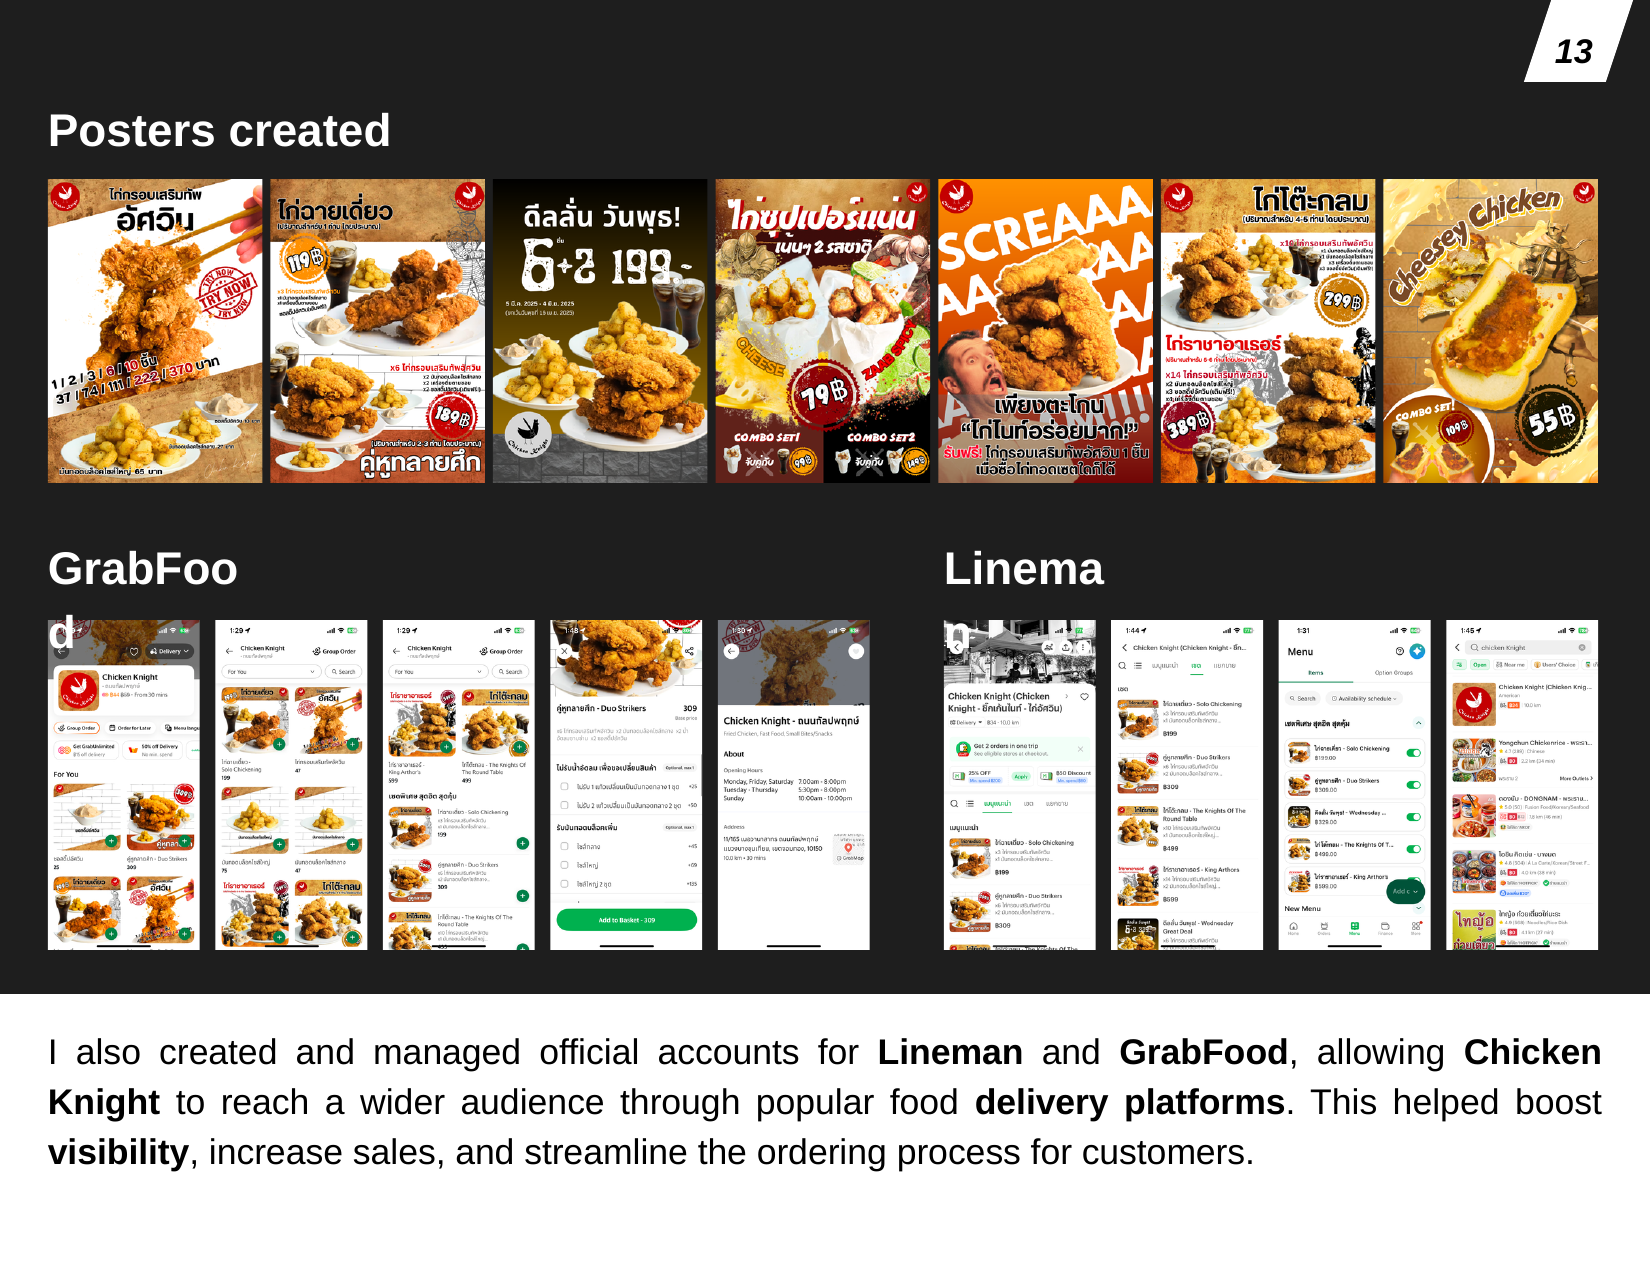

13
Posters created

GrabFood
Lineman

I also created and managed official accounts for Lineman and GrabFood, allowing Chicken Knight to reach a wider audience through popular food delivery platforms. This helped boost visibility, increase sales, and streamline the ordering process for customers.